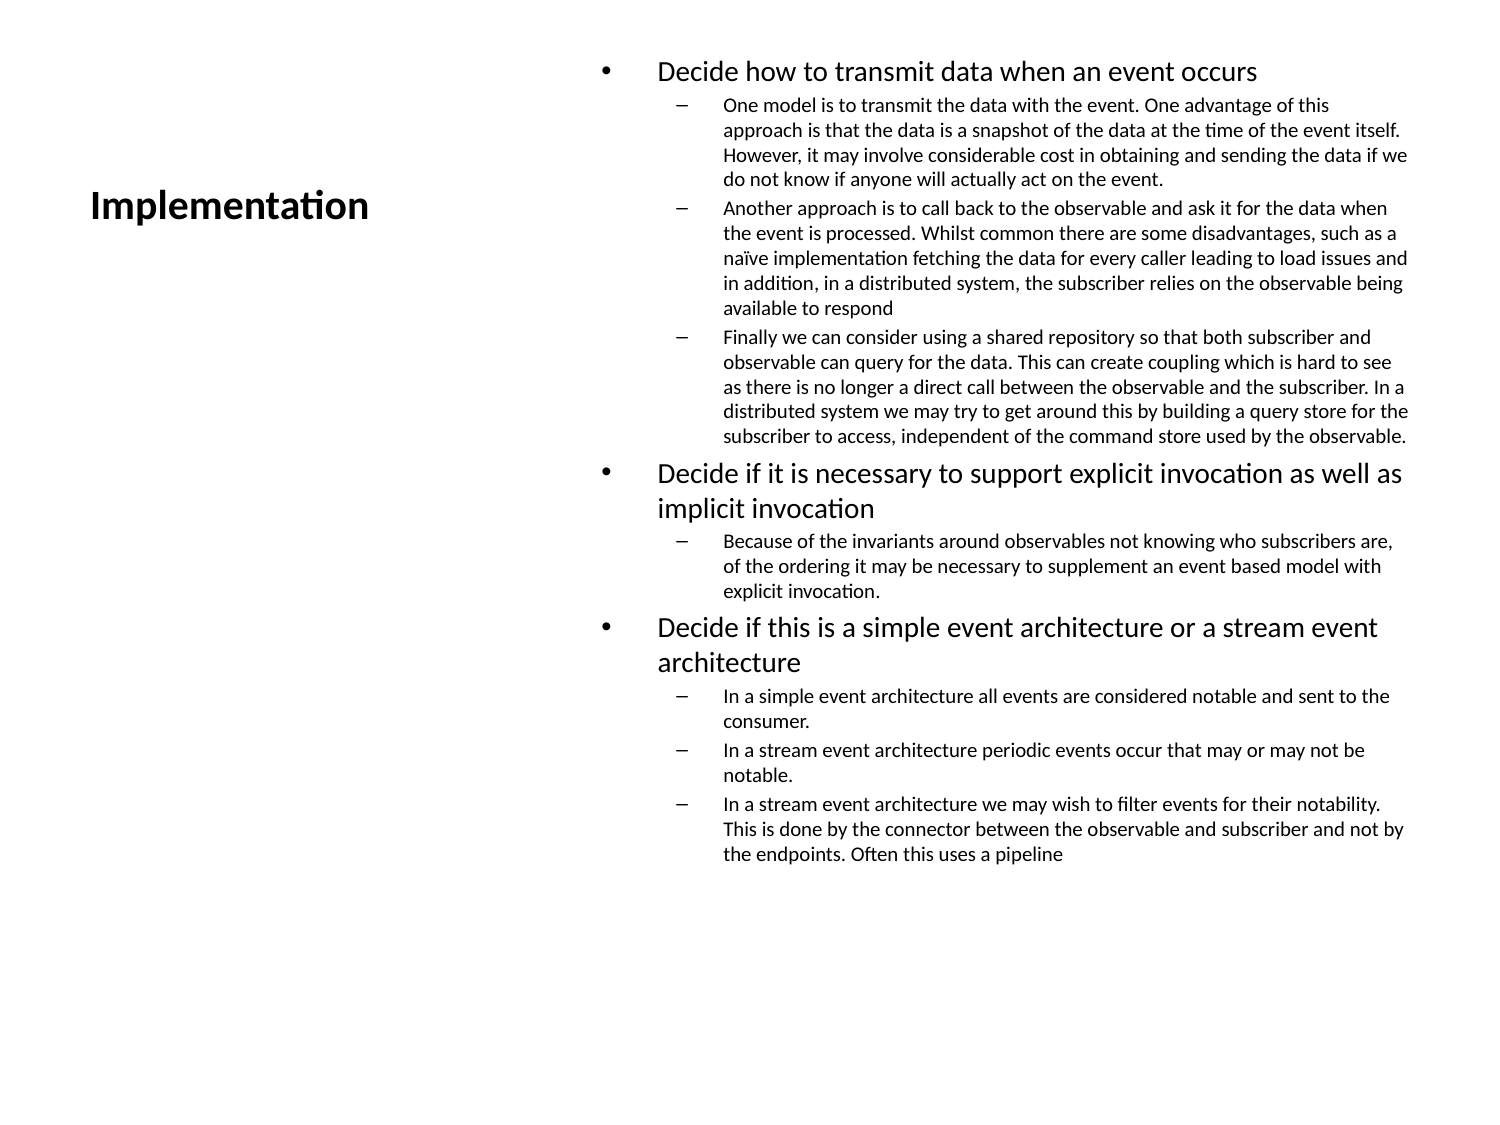

# Implementation
Decide how to transmit data when an event occurs
One model is to transmit the data with the event. One advantage of this approach is that the data is a snapshot of the data at the time of the event itself. However, it may involve considerable cost in obtaining and sending the data if we do not know if anyone will actually act on the event.
Another approach is to call back to the observable and ask it for the data when the event is processed. Whilst common there are some disadvantages, such as a naïve implementation fetching the data for every caller leading to load issues and in addition, in a distributed system, the subscriber relies on the observable being available to respond
Finally we can consider using a shared repository so that both subscriber and observable can query for the data. This can create coupling which is hard to see as there is no longer a direct call between the observable and the subscriber. In a distributed system we may try to get around this by building a query store for the subscriber to access, independent of the command store used by the observable.
Decide if it is necessary to support explicit invocation as well as implicit invocation
Because of the invariants around observables not knowing who subscribers are, of the ordering it may be necessary to supplement an event based model with explicit invocation.
Decide if this is a simple event architecture or a stream event architecture
In a simple event architecture all events are considered notable and sent to the consumer.
In a stream event architecture periodic events occur that may or may not be notable.
In a stream event architecture we may wish to filter events for their notability. This is done by the connector between the observable and subscriber and not by the endpoints. Often this uses a pipeline